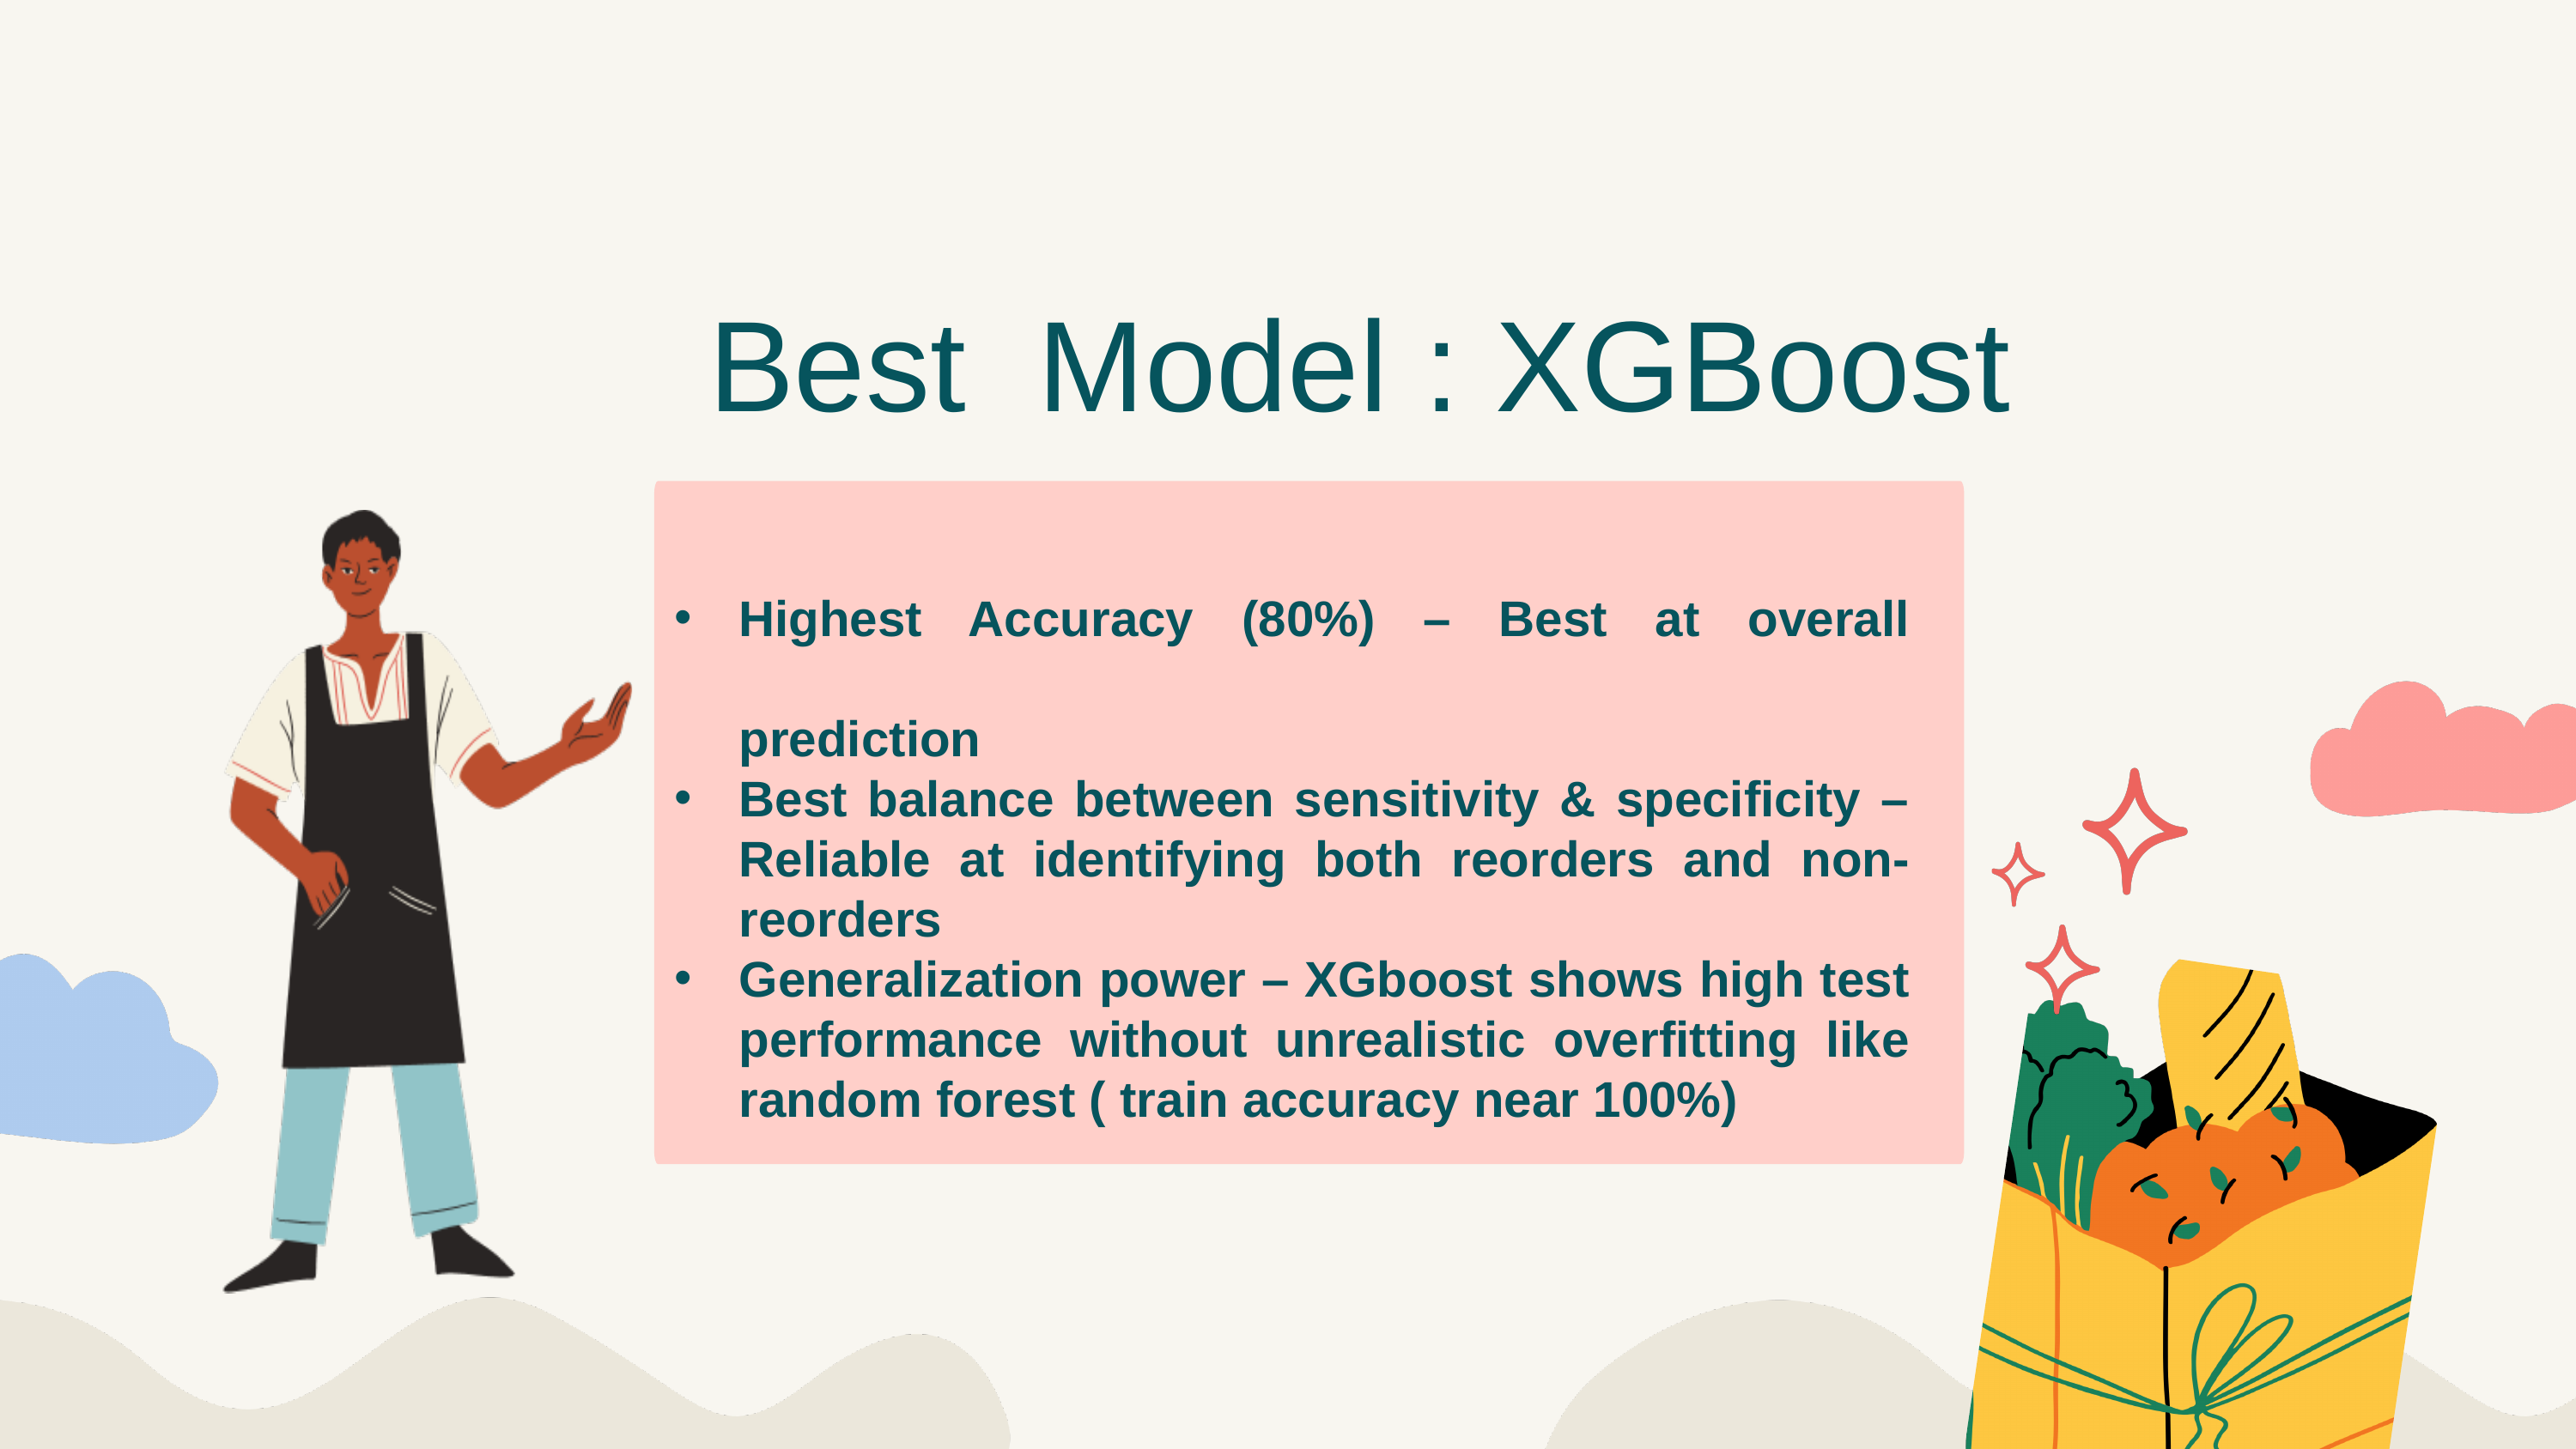

Best  Model : XGBoost

Highest Accuracy (80%) – Best at overall prediction
Best balance between sensitivity & specificity – Reliable at identifying both reorders and non-reorders
Generalization power – XGboost shows high test performance without unrealistic overfitting like random forest ( train accuracy near 100%)